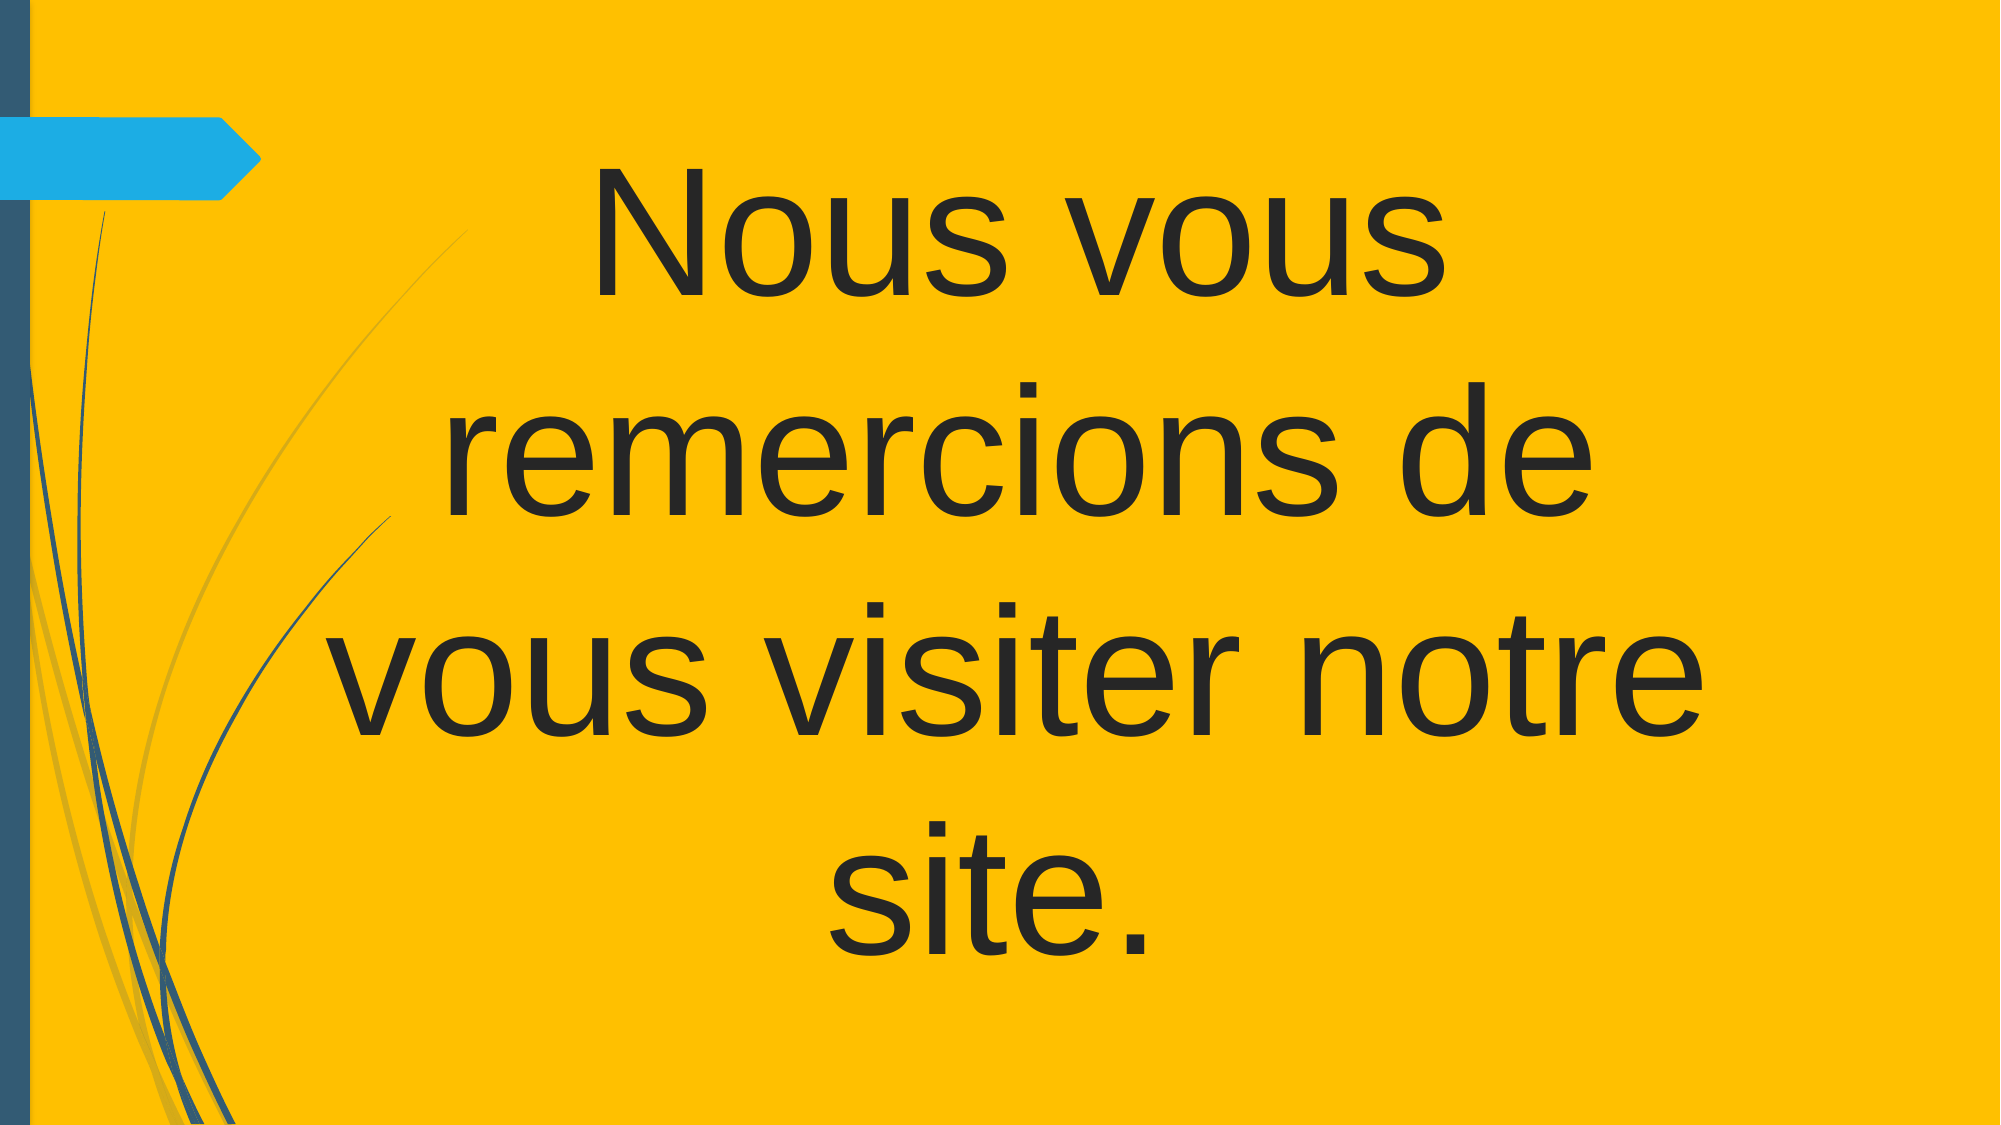

# Nous vous remercions de vous visiter notre site.